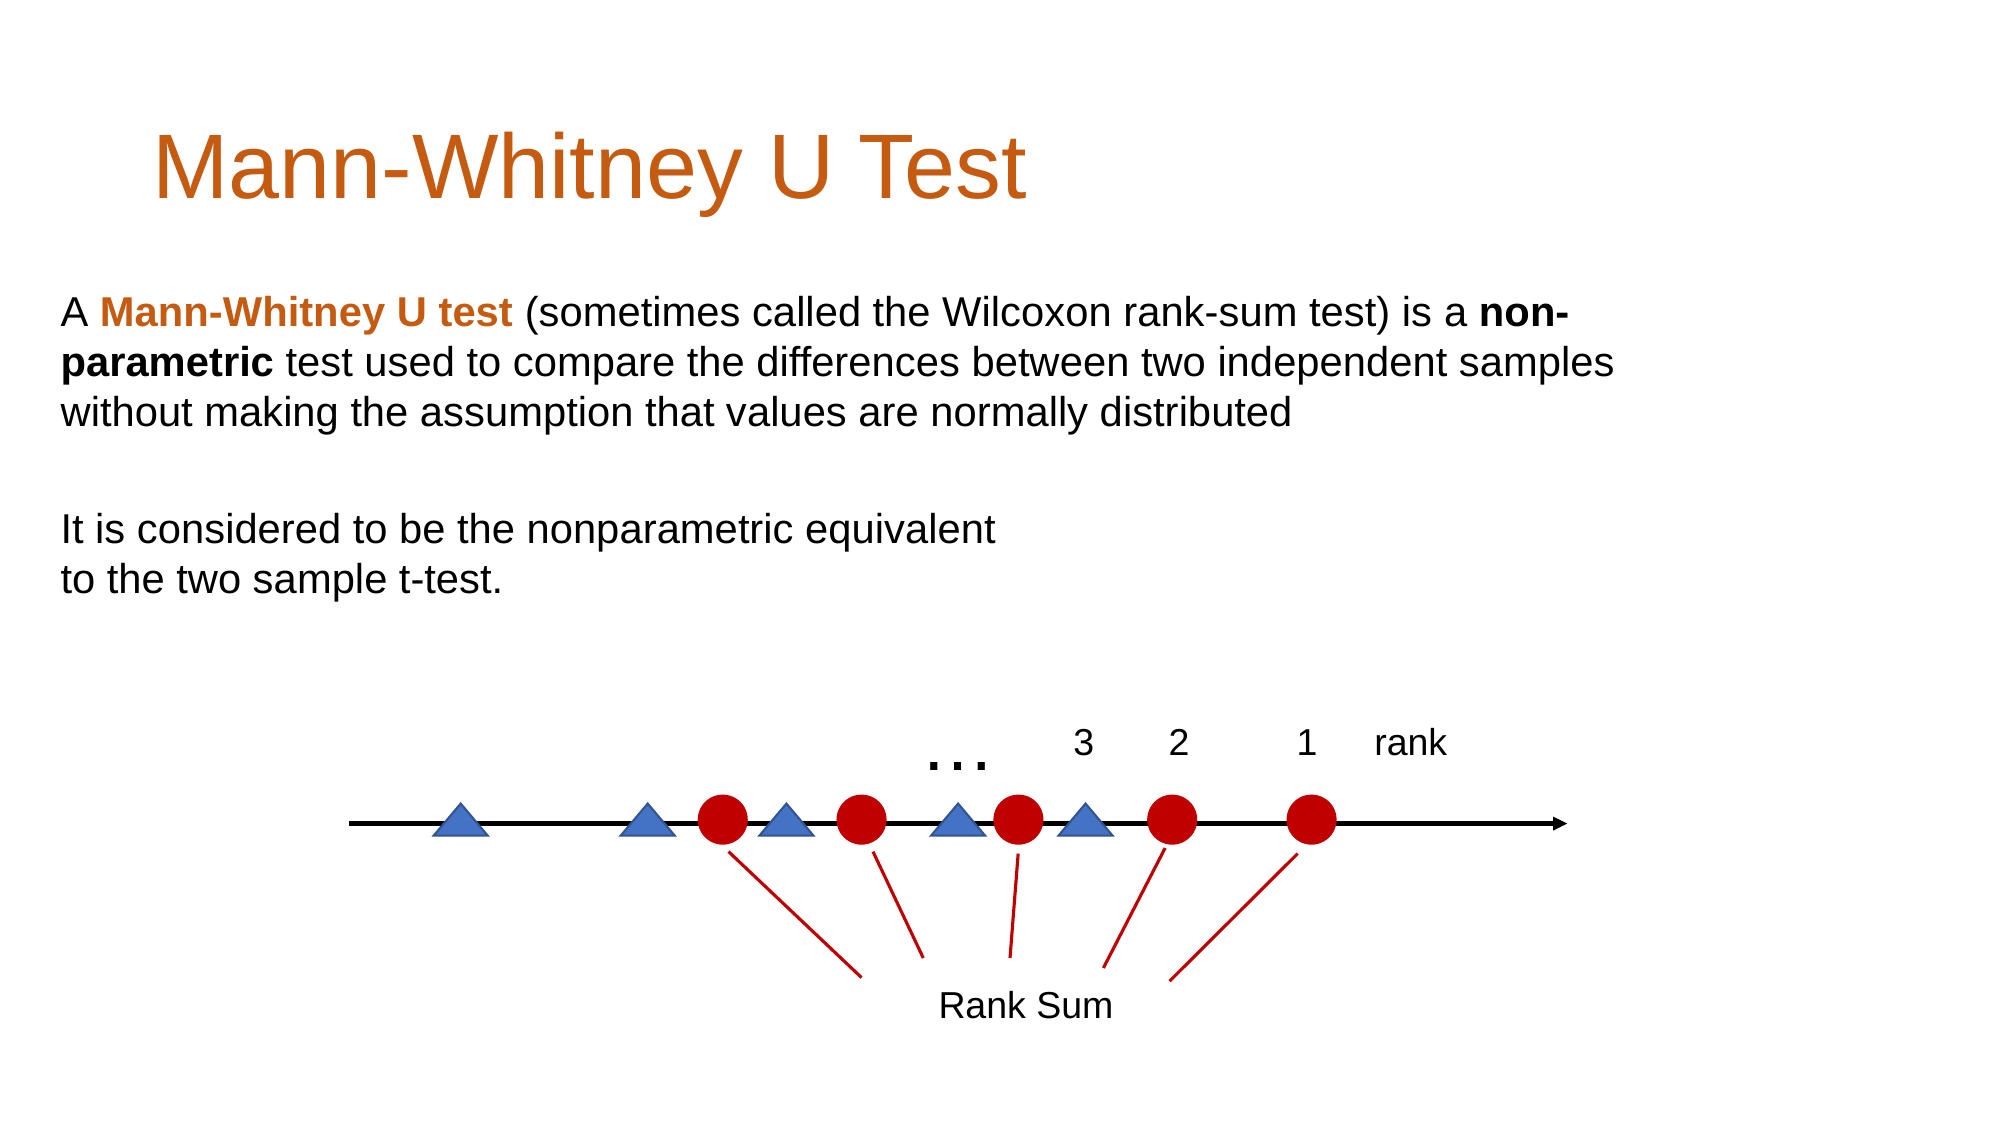

# Mann-Whitney U Test
A Mann-Whitney U test (sometimes called the Wilcoxon rank-sum test) is a non-parametric test used to compare the differences between two independent samples without making the assumption that values are normally distributed
It is considered to be the nonparametric equivalent to the two sample t-test.
…
3
2
1
rank

Rank Sum